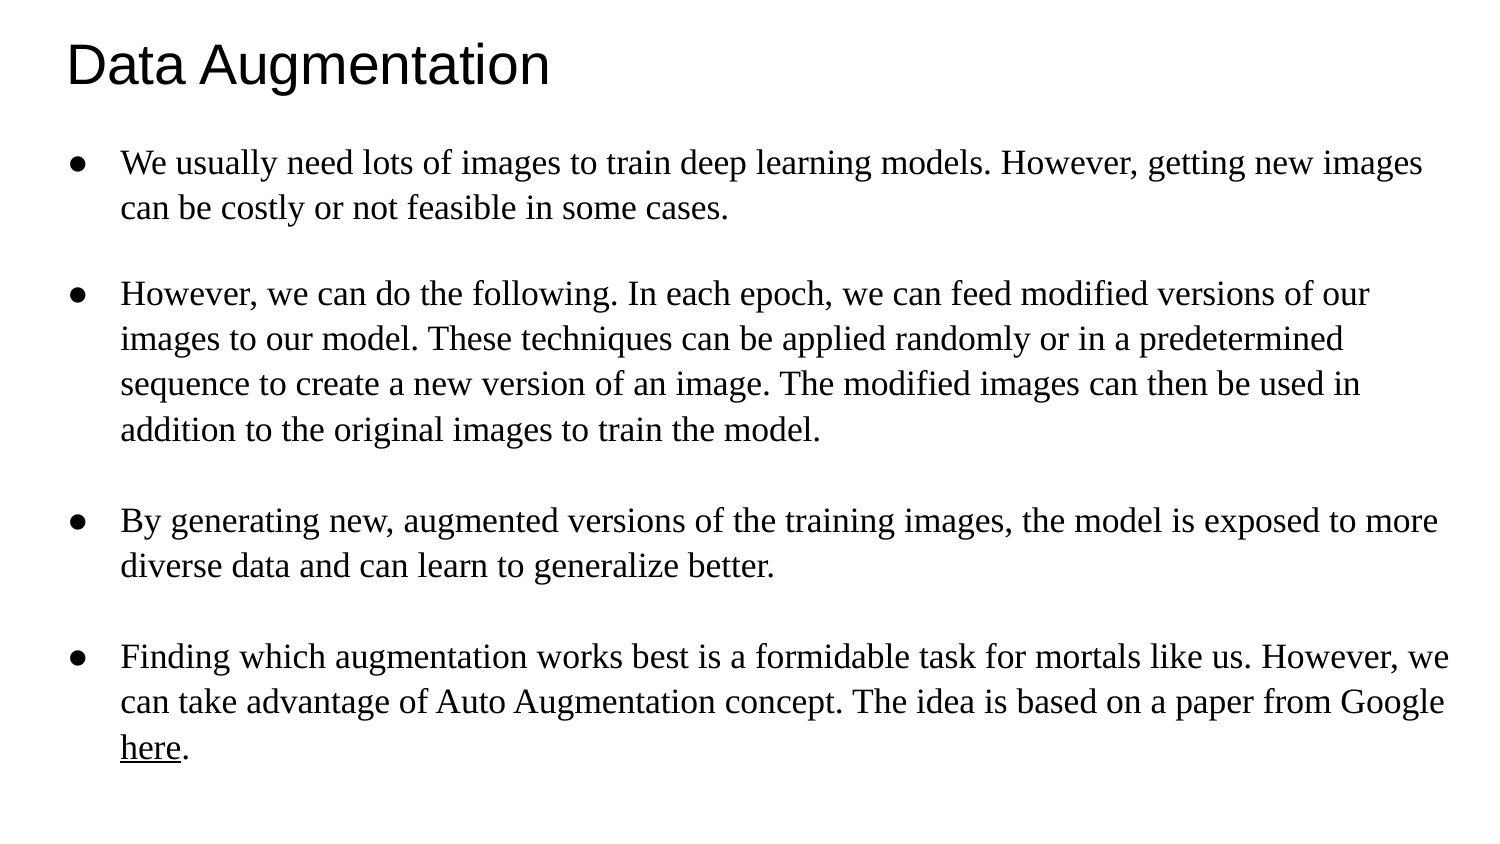

# Data Augmentation
We usually need lots of images to train deep learning models. However, getting new images can be costly or not feasible in some cases.
However, we can do the following. In each epoch, we can feed modified versions of our images to our model. These techniques can be applied randomly or in a predetermined sequence to create a new version of an image. The modified images can then be used in addition to the original images to train the model.
By generating new, augmented versions of the training images, the model is exposed to more diverse data and can learn to generalize better.
Finding which augmentation works best is a formidable task for mortals like us. However, we can take advantage of Auto Augmentation concept. The idea is based on a paper from Google here.